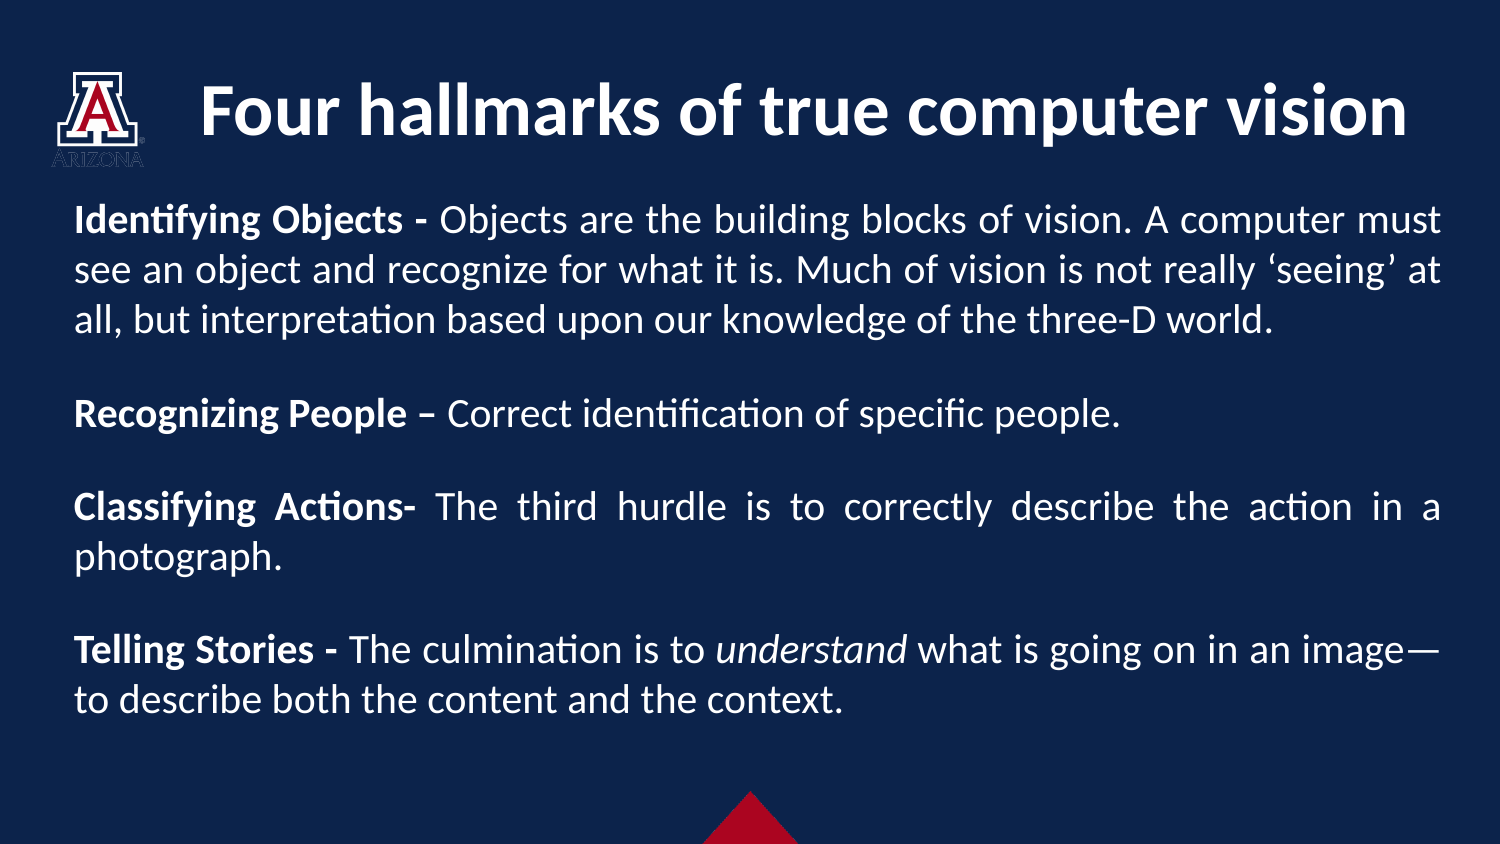

# Four hallmarks of true computer vision
Identifying Objects - Objects are the building blocks of vision. A computer must see an object and recognize for what it is. Much of vision is not really ‘seeing’ at all, but interpretation based upon our knowledge of the three-D world.

Recognizing People – Correct identification of specific people.

Classifying Actions- The third hurdle is to correctly describe the action in a photograph.

Telling Stories - The culmination is to understand what is going on in an image—to describe both the content and the context.